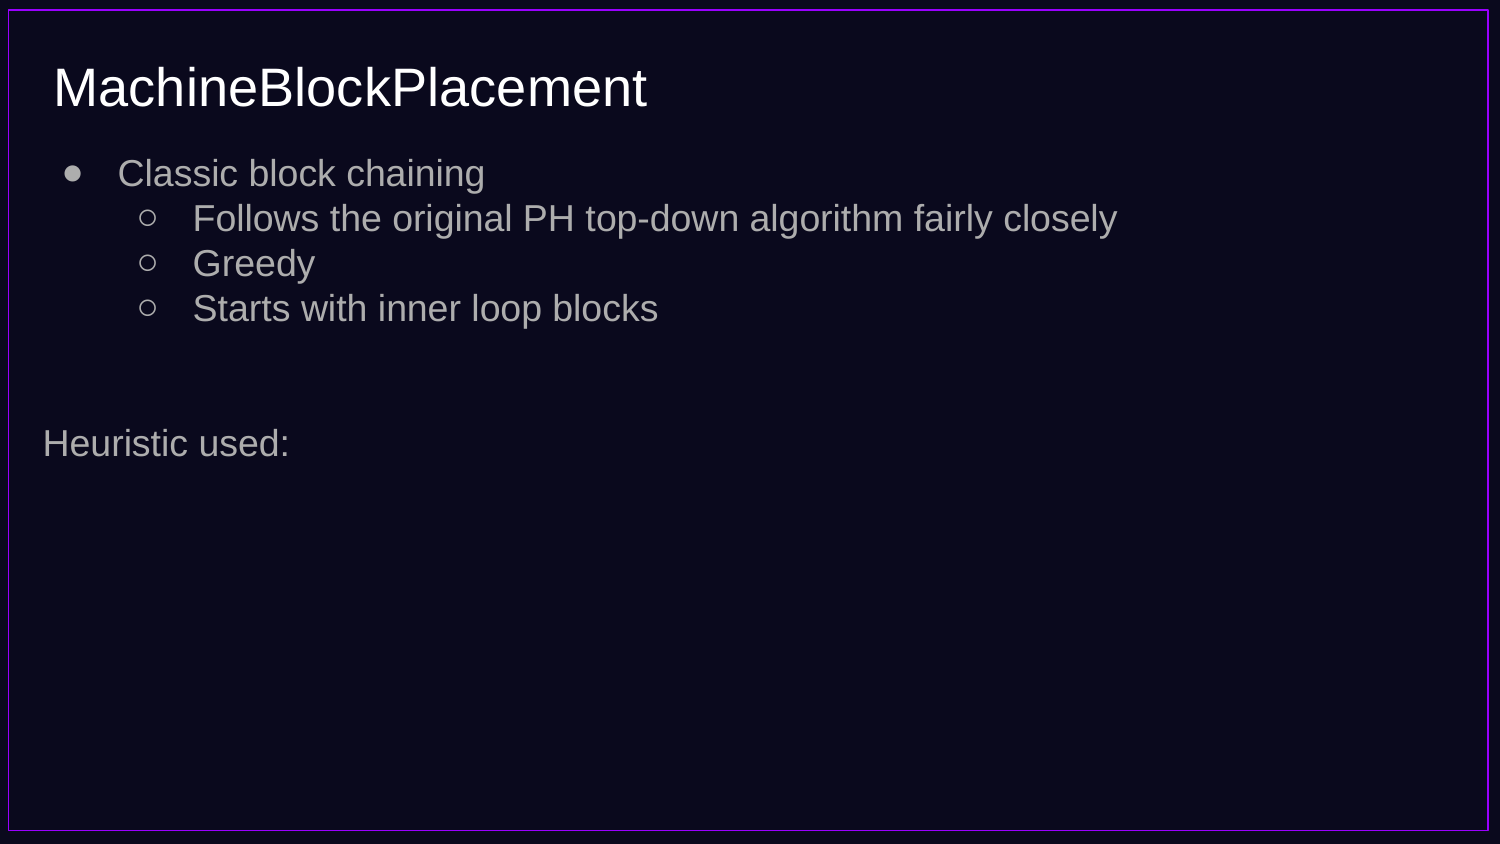

MachineBlockPlacement
Classic block chaining
Follows the original PH top-down algorithm fairly closely
Greedy
Starts with inner loop blocks

Heuristic used: